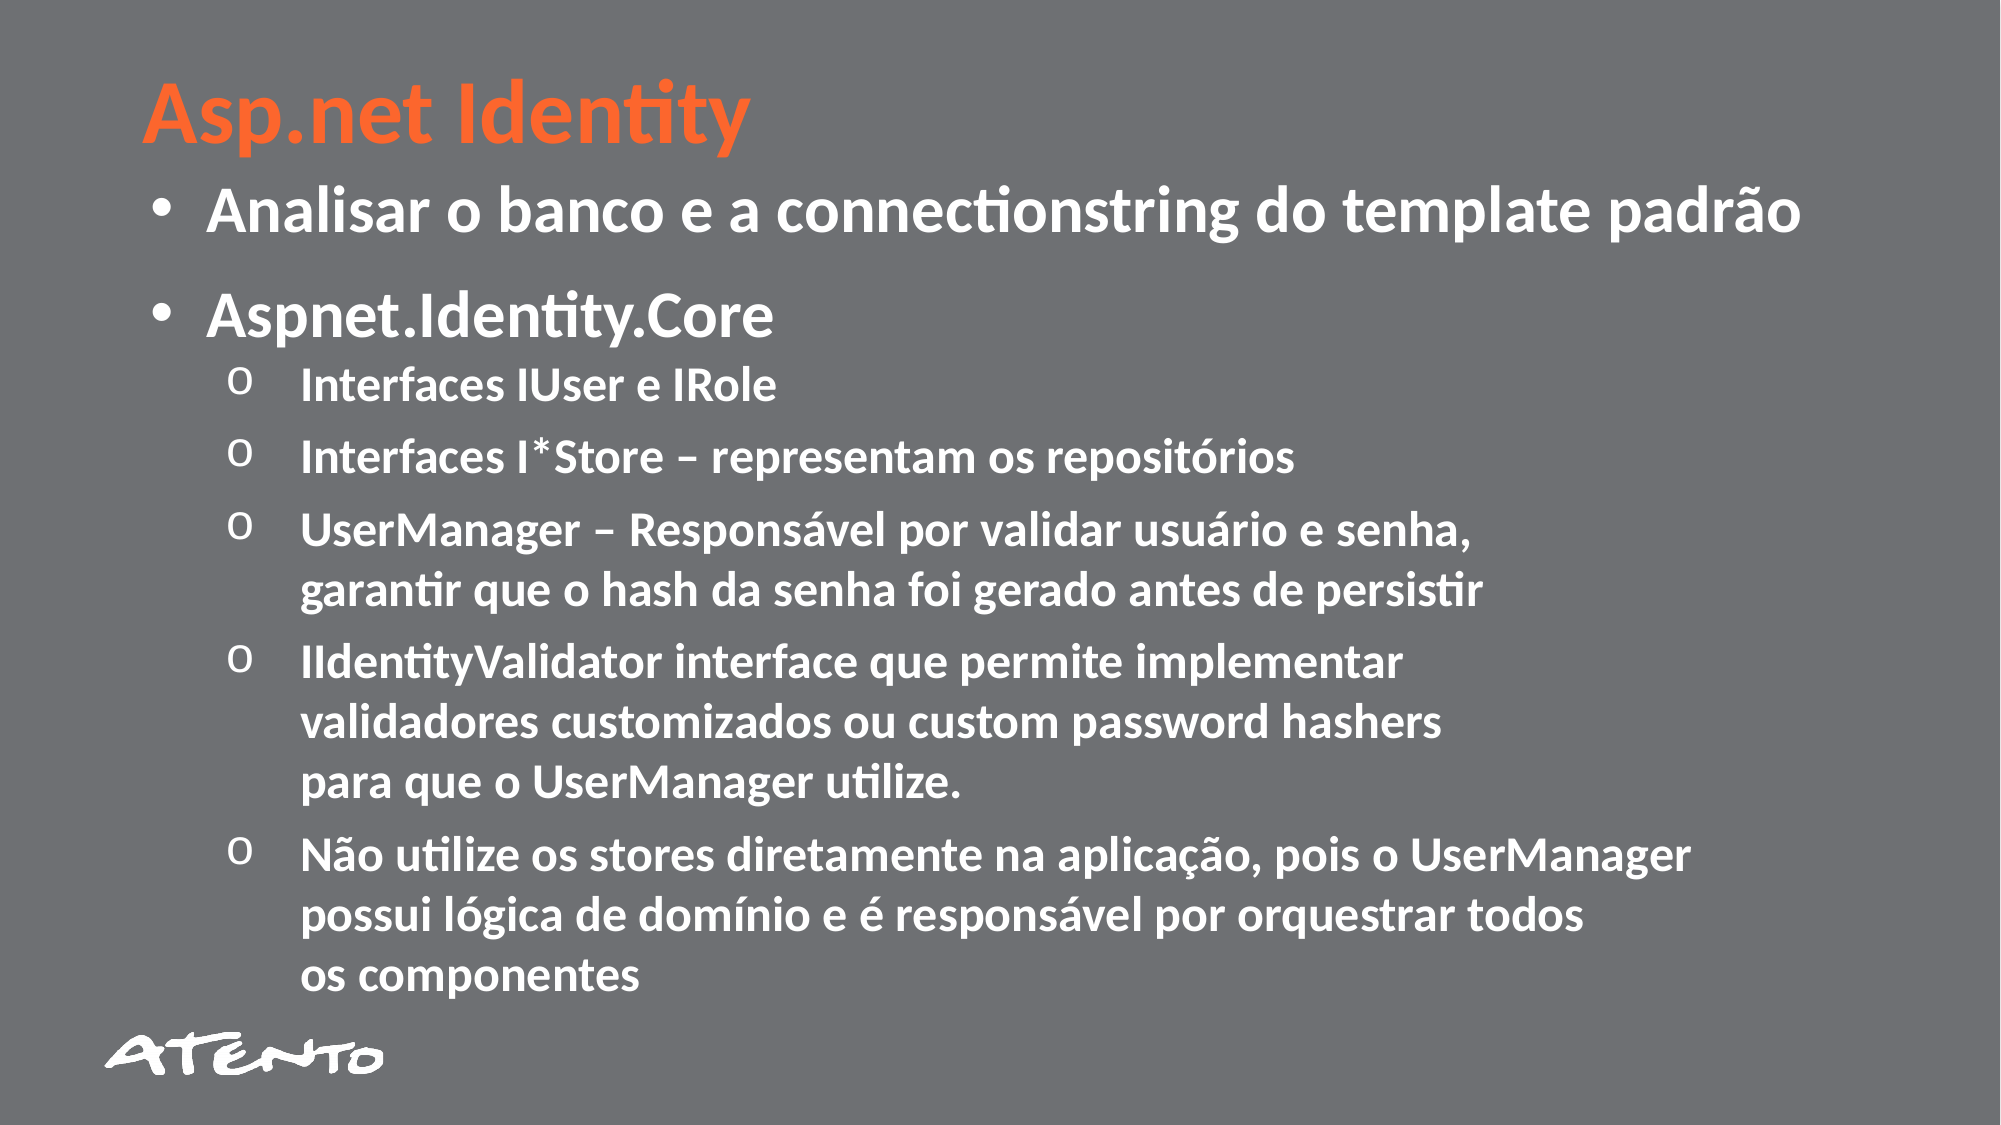

Asp.net Identity
Analisar o banco e a connectionstring do template padrão
Aspnet.Identity.Core
Interfaces IUser e IRole
Interfaces I*Store – representam os repositórios
UserManager – Responsável por validar usuário e senha,
garantir que o hash da senha foi gerado antes de persistir
IIdentityValidator interface que permite implementar
validadores customizados ou custom password hashers
para que o UserManager utilize.
Não utilize os stores diretamente na aplicação, pois o UserManager
possui lógica de domínio e é responsável por orquestrar todos
os componentes